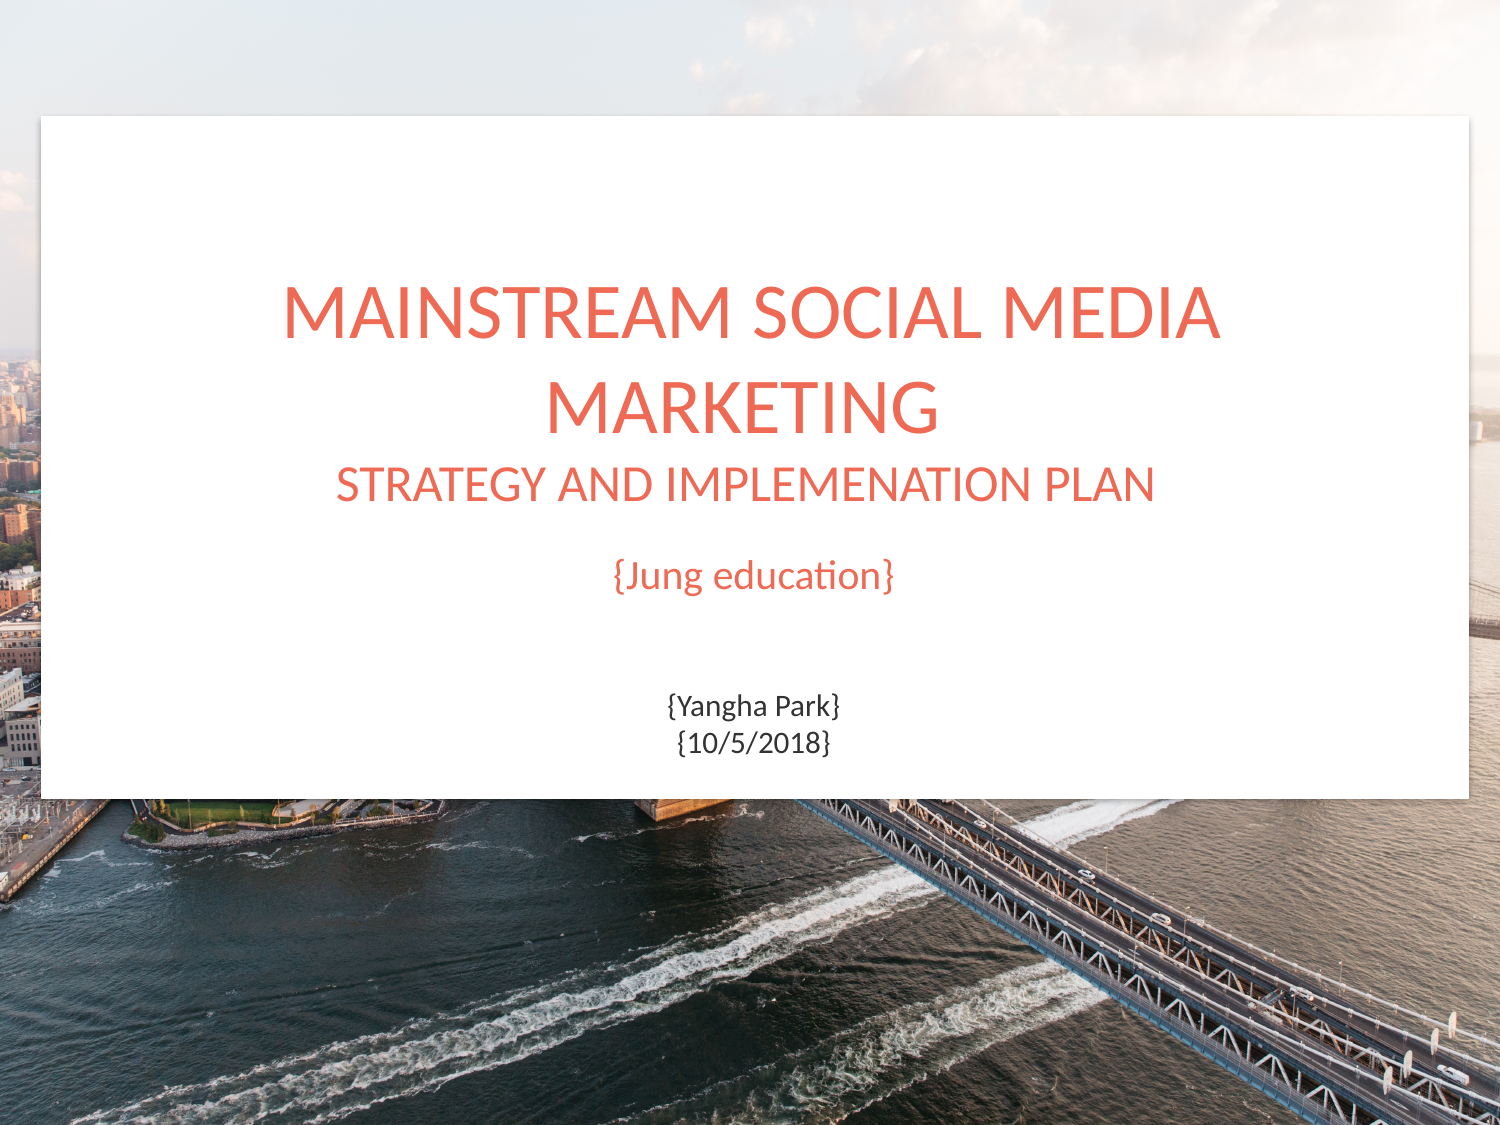

MAINSTREAM SOCIAL MEDIA MARKETING
STRATEGY AND IMPLEMENATION PLAN
{Jung education}

{Yangha Park}
{10/5/2018}